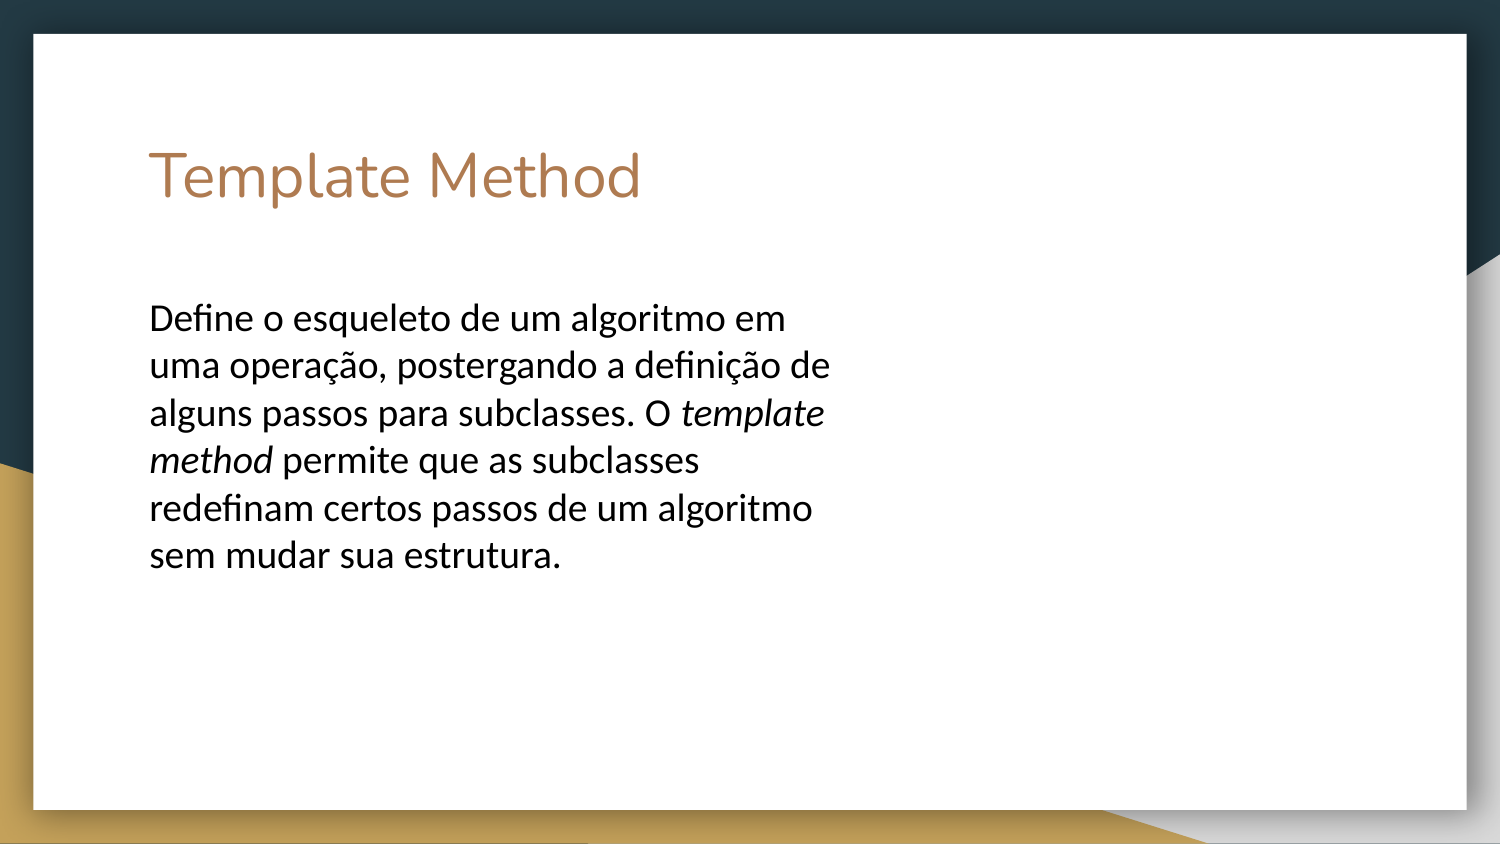

# Template Method
Define o esqueleto de um algoritmo em
uma operação, postergando a definição de
alguns passos para subclasses. O template
method permite que as subclasses
redefinam certos passos de um algoritmo
sem mudar sua estrutura.